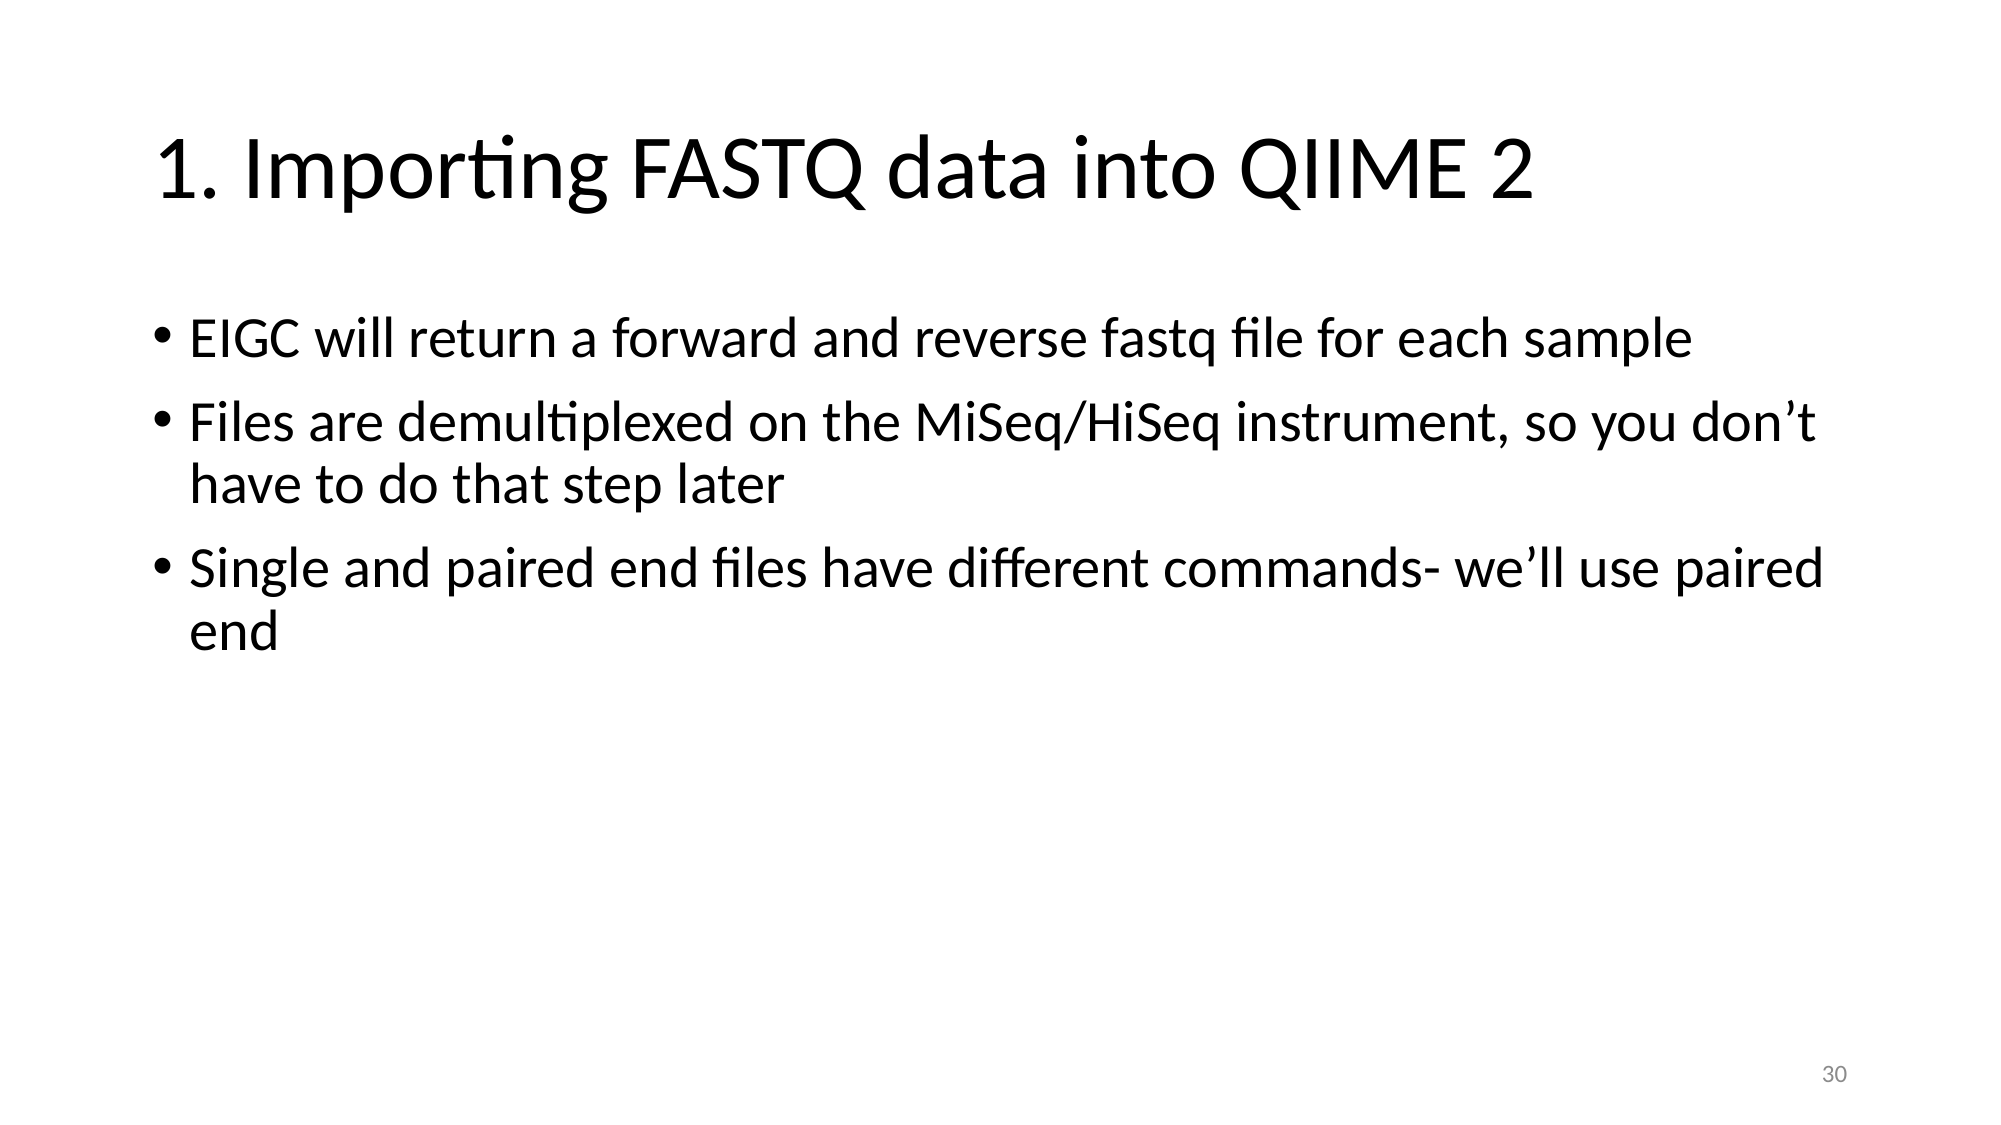

# 1. Importing FASTQ data into QIIME 2
EIGC will return a forward and reverse fastq file for each sample
Files are demultiplexed on the MiSeq/HiSeq instrument, so you don’t have to do that step later
Single and paired end files have different commands- we’ll use paired end
30